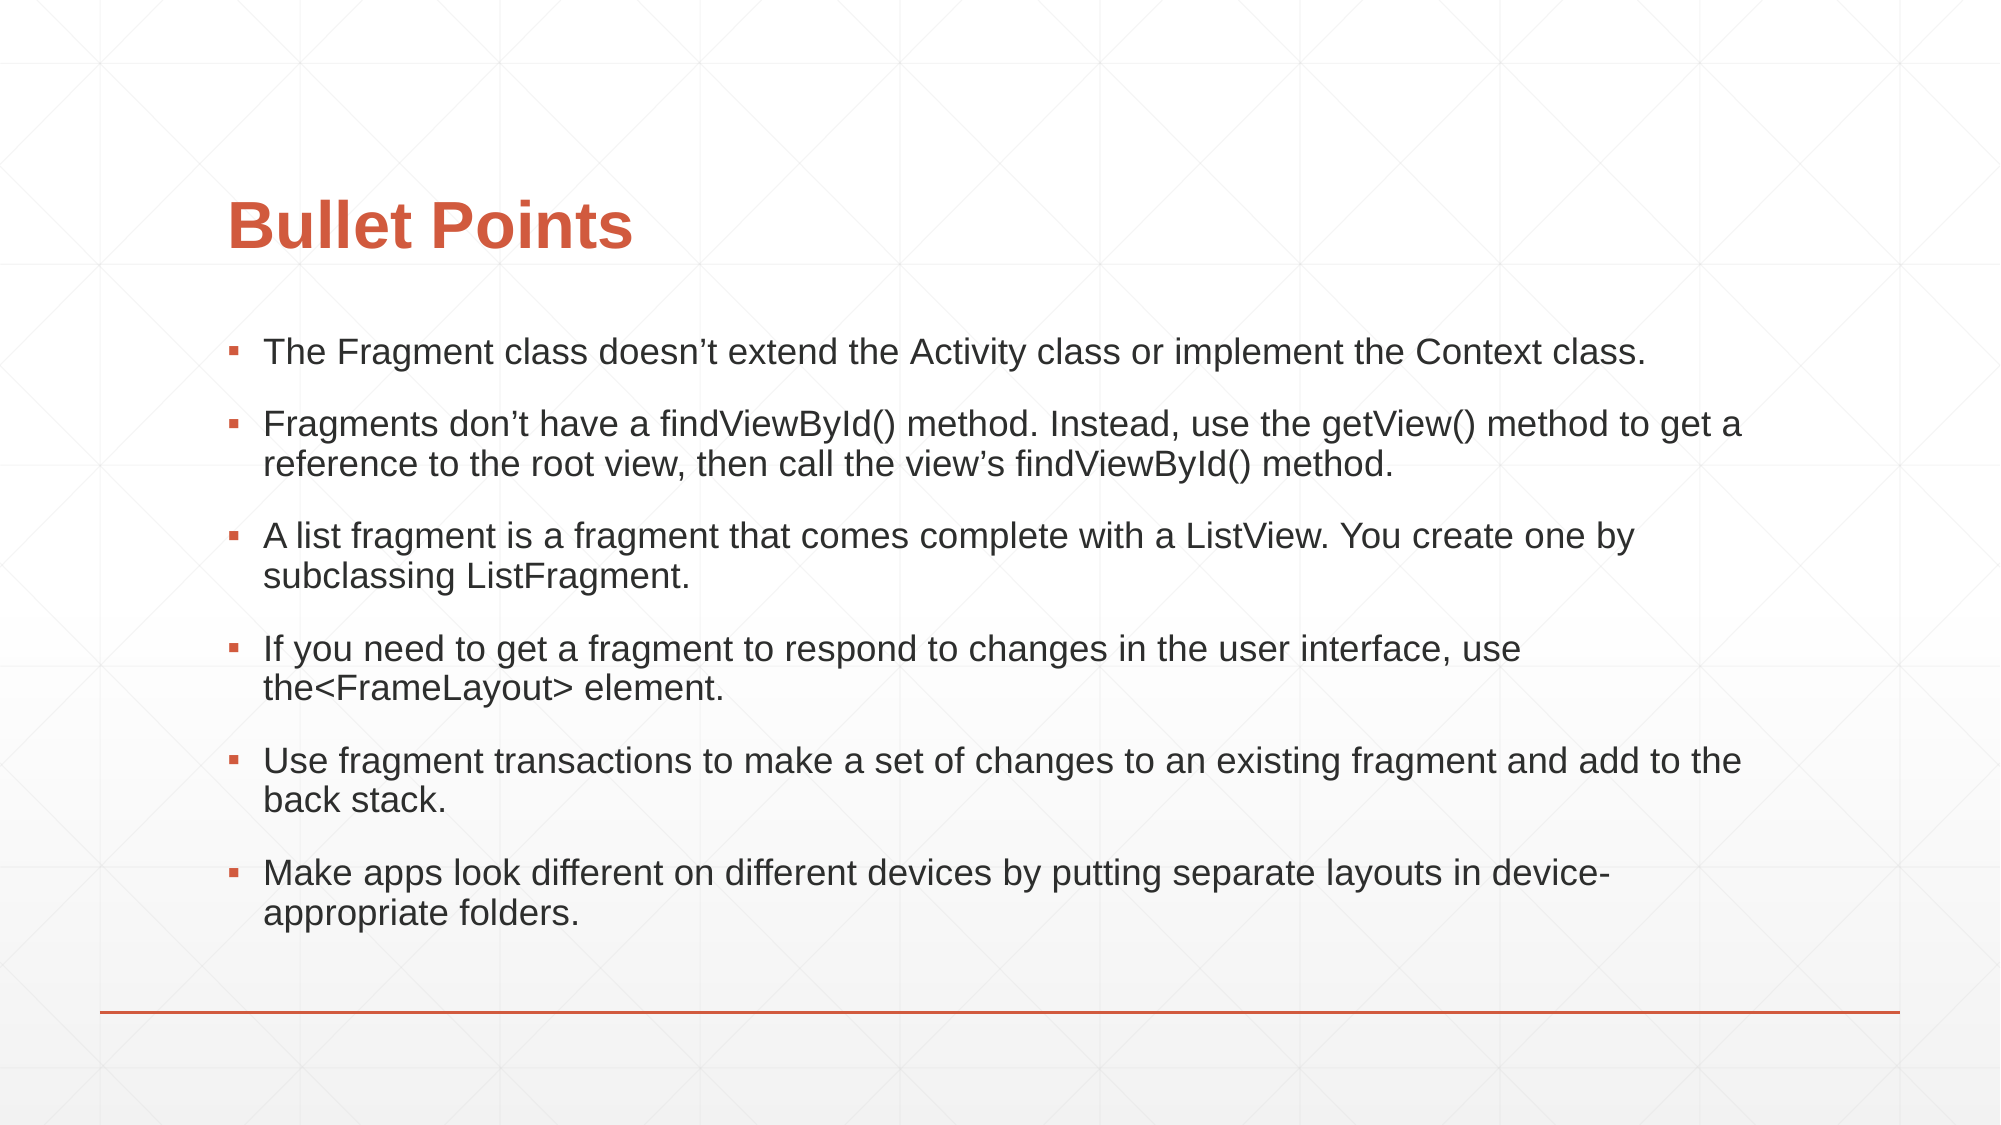

# Bullet Points
The Fragment class doesn’t extend the Activity class or implement the Context class.
Fragments don’t have a findViewById() method. Instead, use the getView() method to get a reference to the root view, then call the view’s findViewById() method.
A list fragment is a fragment that comes complete with a ListView. You create one by subclassing ListFragment.
If you need to get a fragment to respond to changes in the user interface, use the<FrameLayout> element.
Use fragment transactions to make a set of changes to an existing fragment and add to the back stack.
Make apps look different on different devices by putting separate layouts in device-appropriate folders.